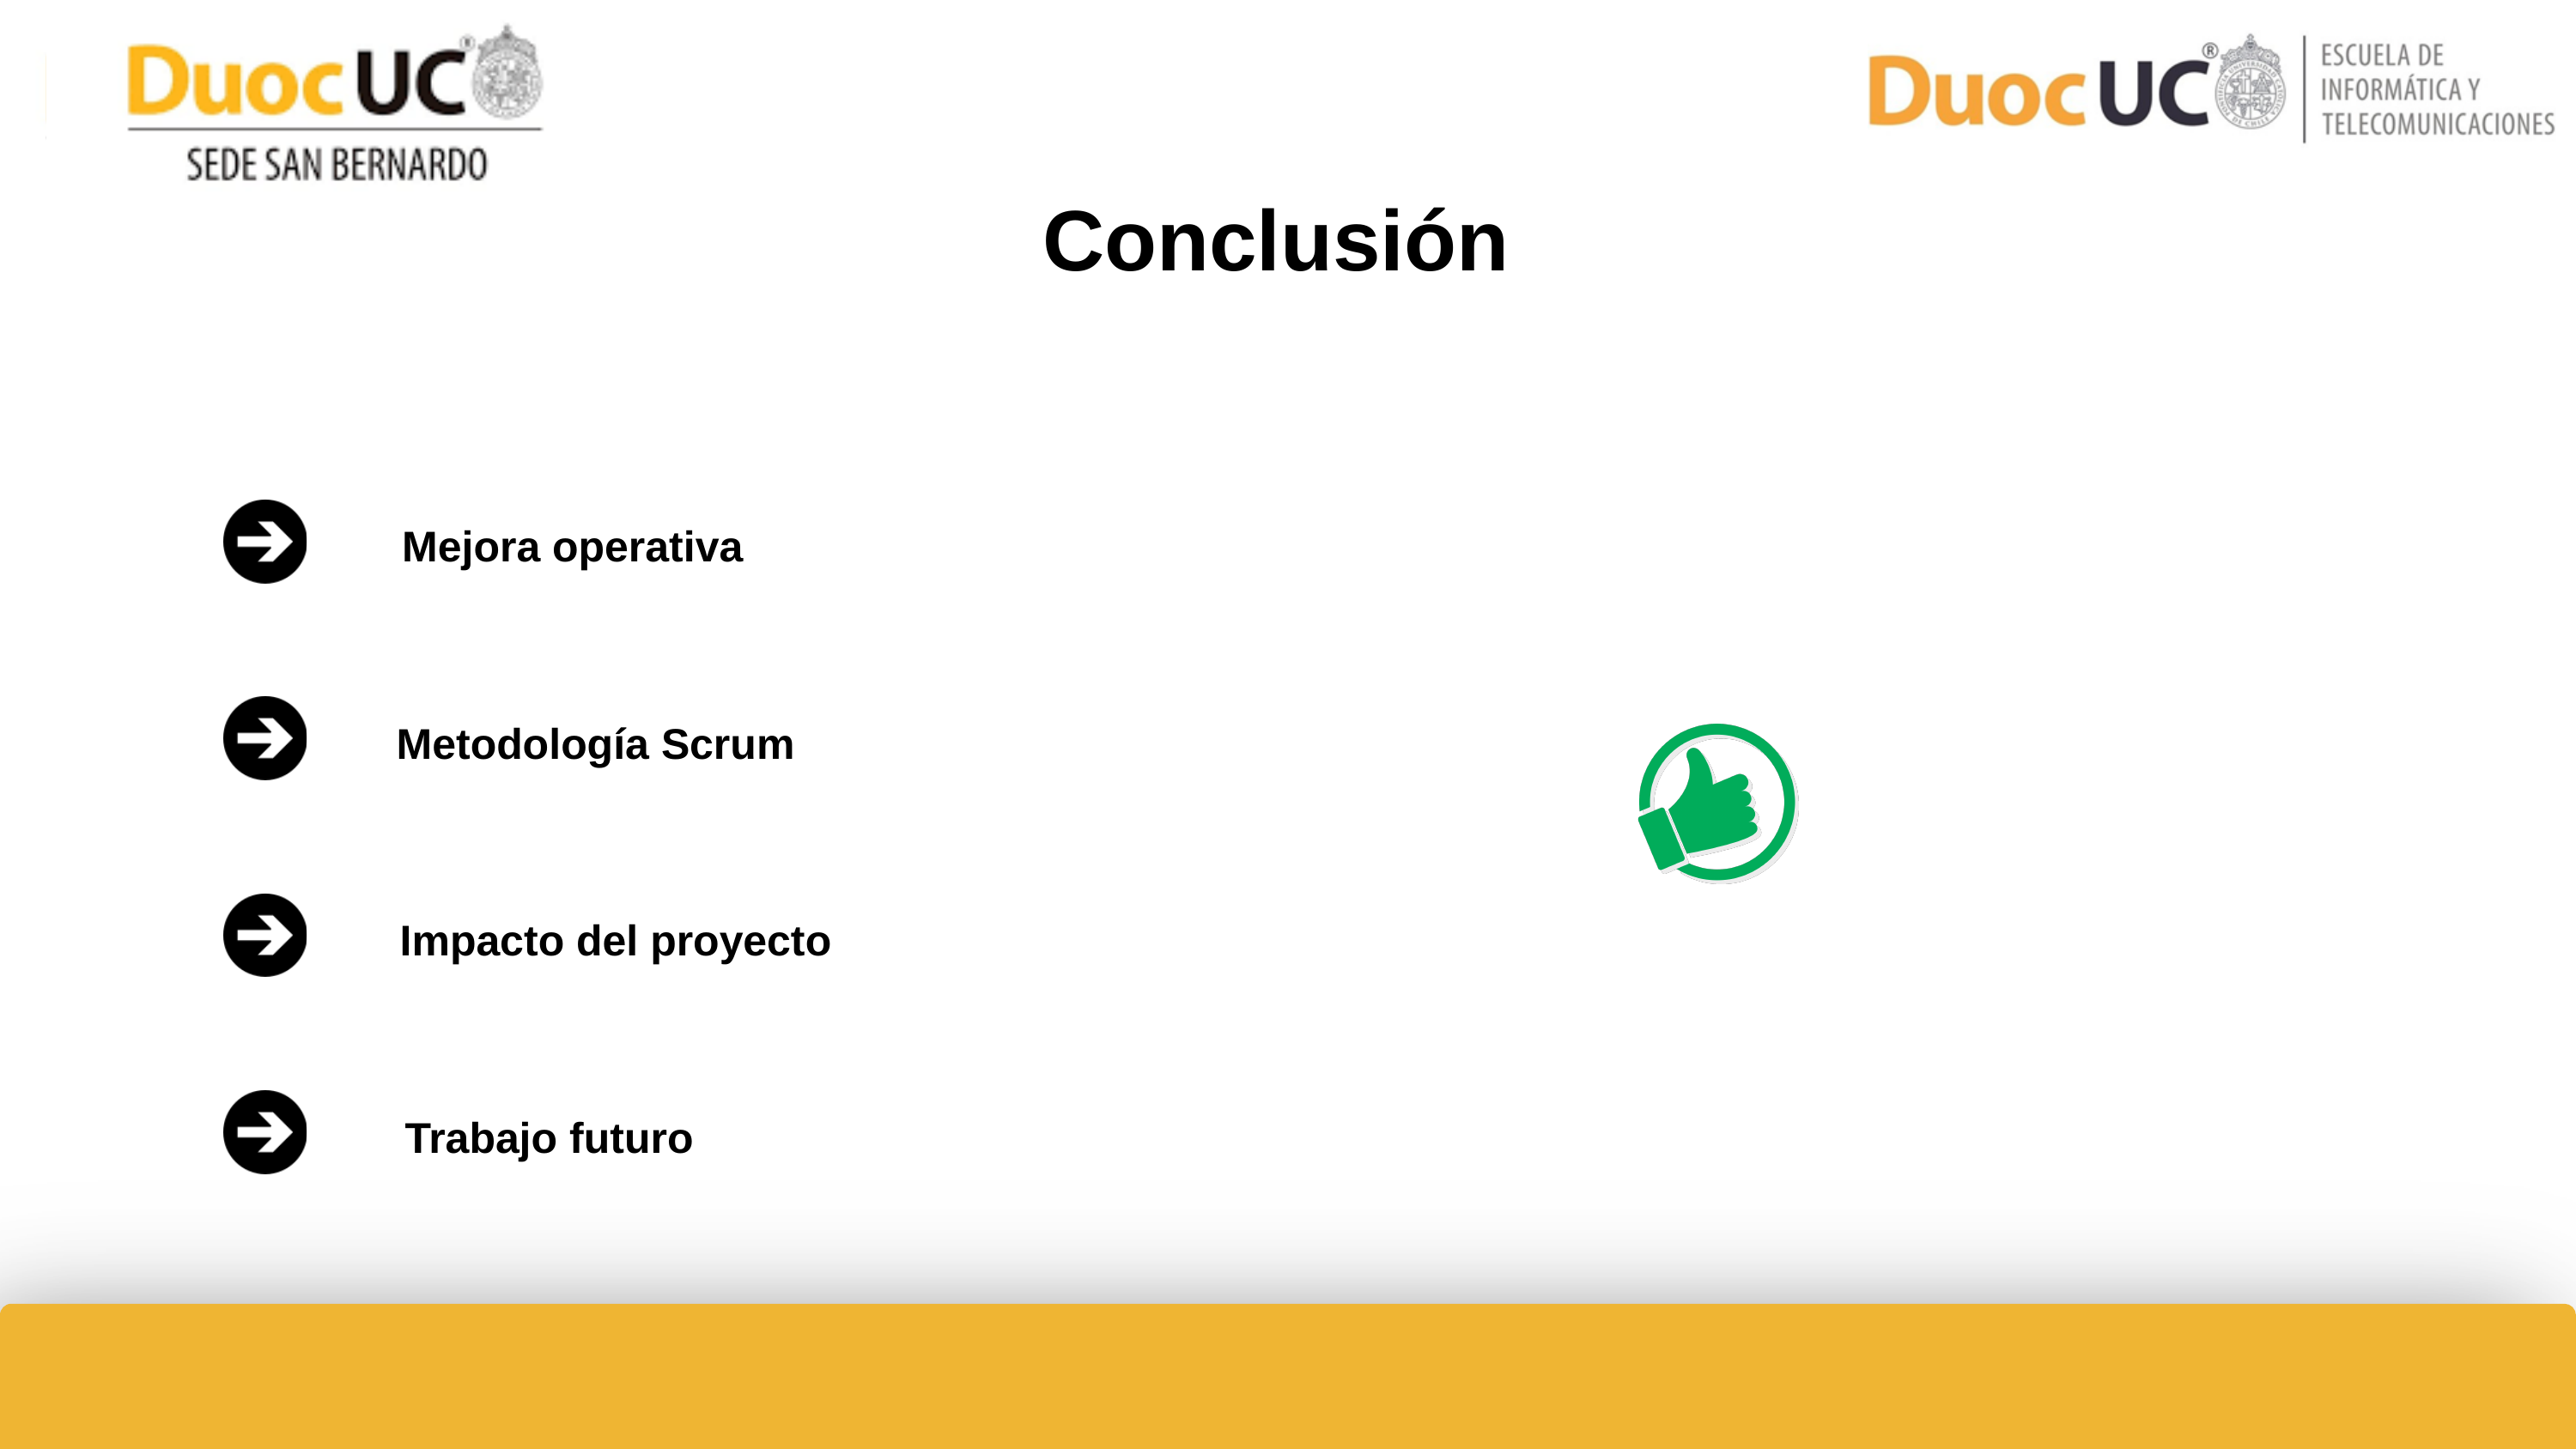

Conclusión

Mejora operativa

Metodología Scrum

Impacto del proyecto

Trabajo futuro